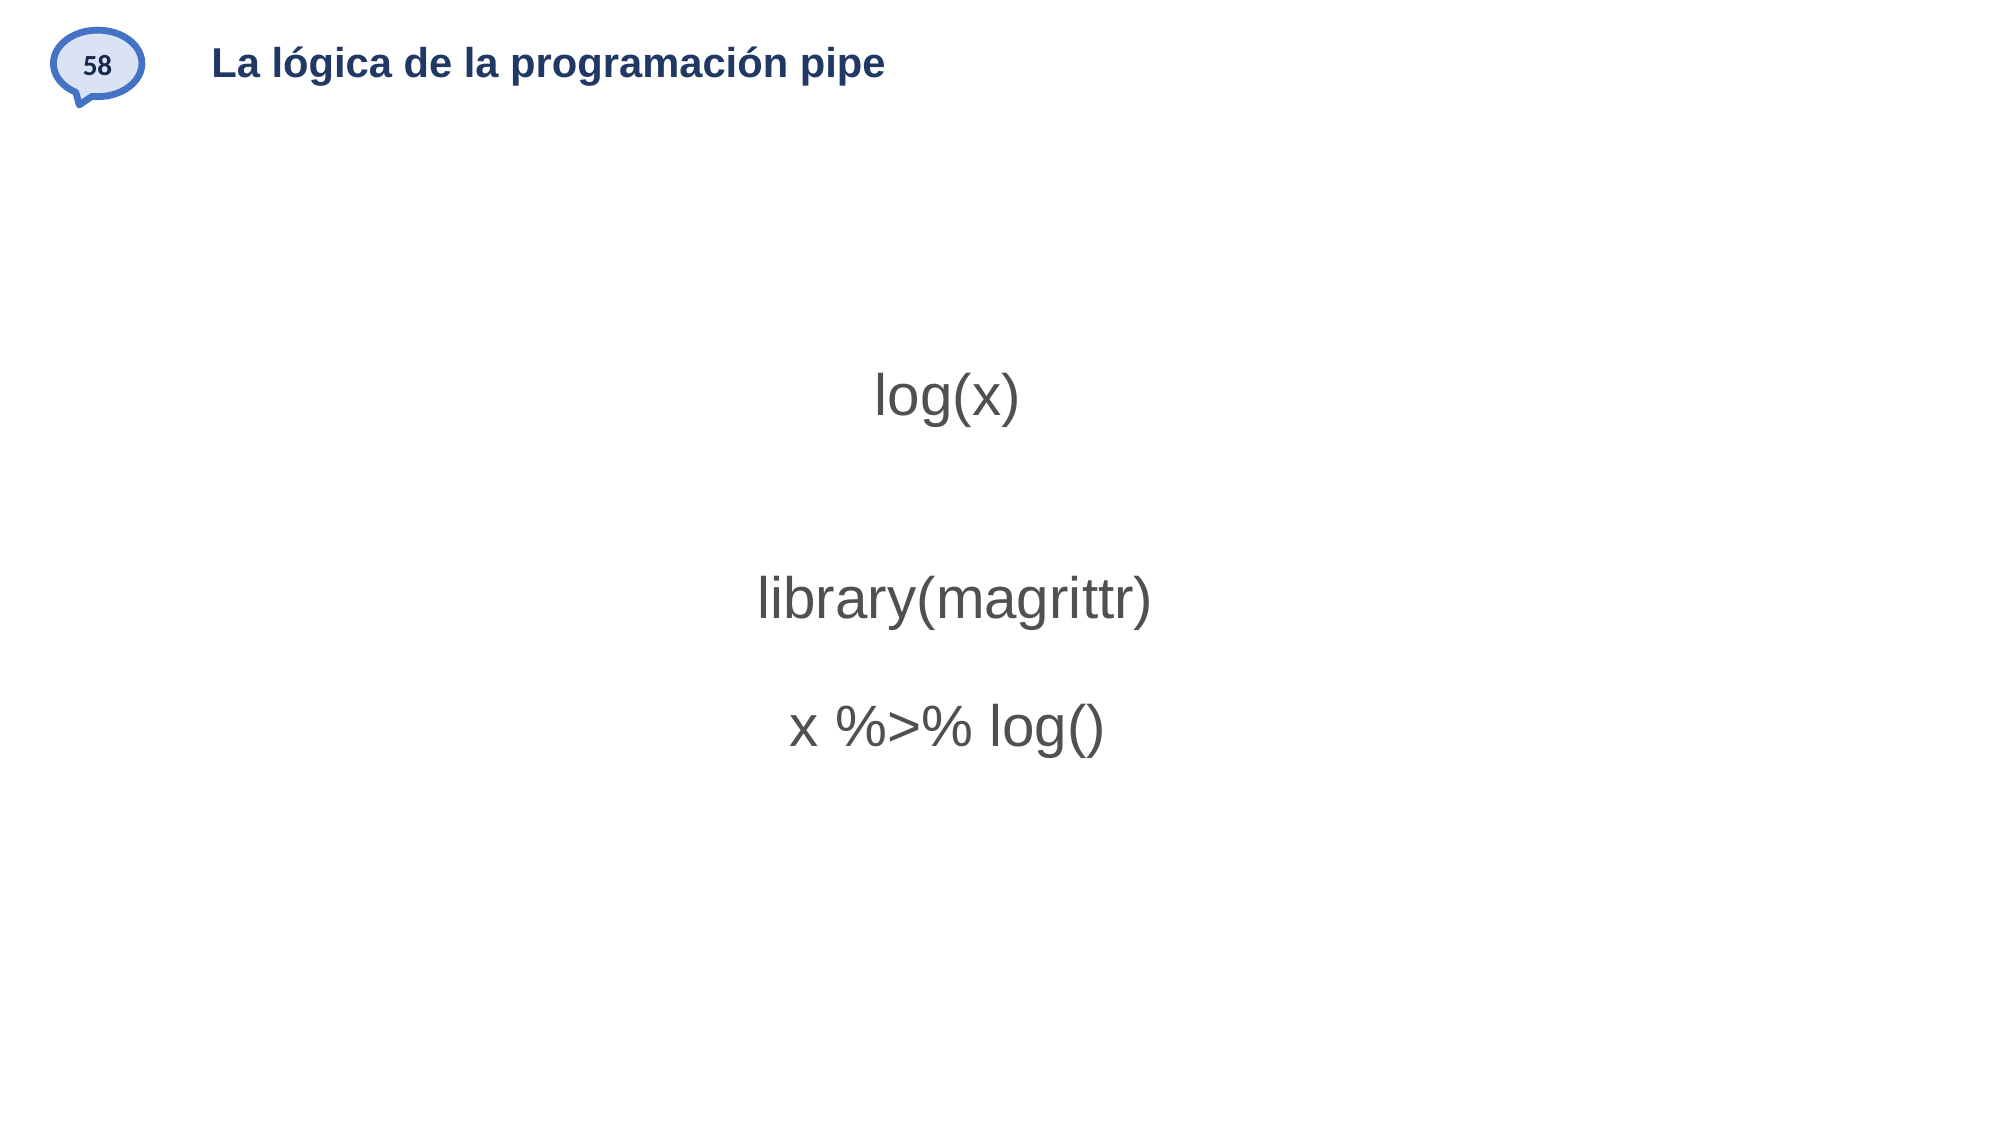

58
# La lógica de la programación pipe
log(x)
library(magrittr)
x %>% log()